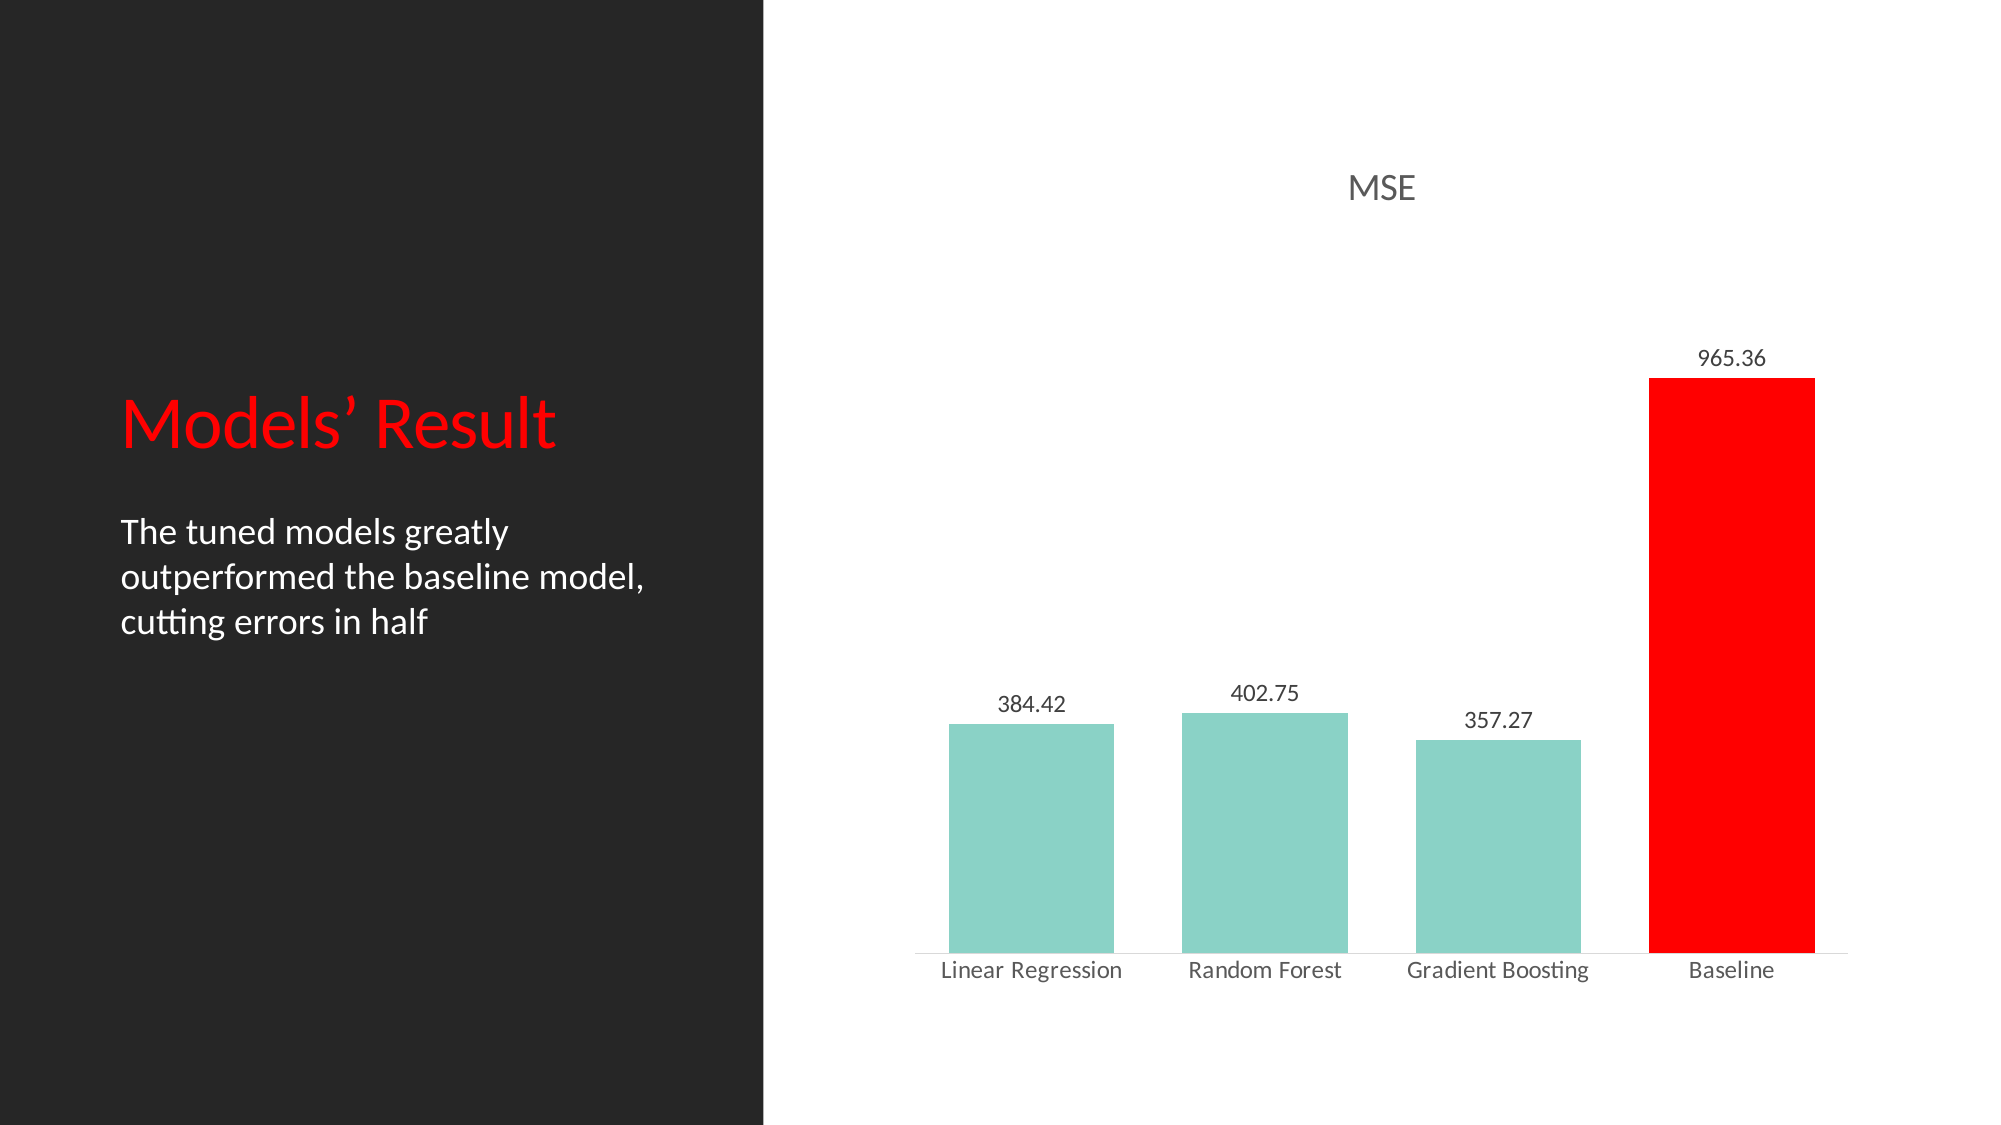

# Models’ Result

### Chart:

| Category | MSE |
|---|---|
| Linear Regression | 384.419297883627 |
| Random Forest | 402.746816558794 |
| Gradient Boosting | 357.267341537648 |
| Baseline | 965.358689939284 |
The tuned models greatly outperformed the baseline model, cutting errors in half